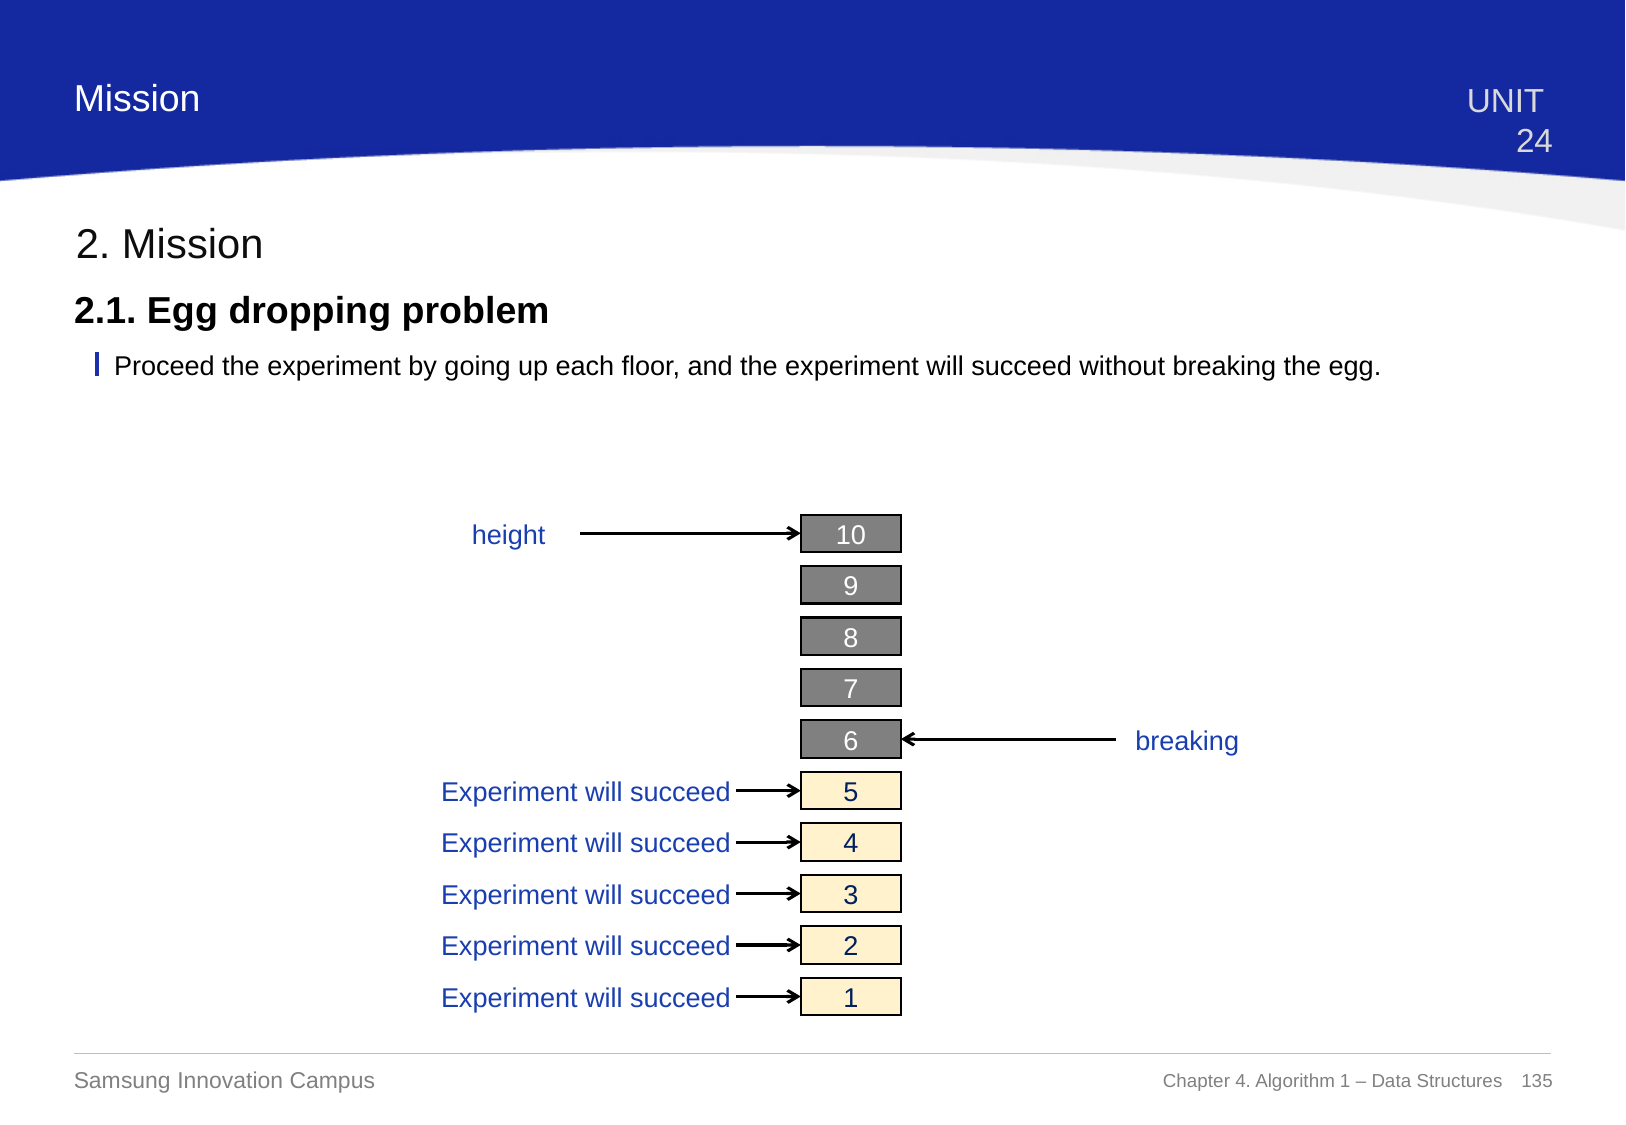

Mission
UNIT  24
2. Mission
2.1. Egg dropping problem
Proceed the experiment by going up each floor, and the experiment will succeed without breaking the egg.
height
10
9
8
7
breaking
6
Experiment will succeed
5
Experiment will succeed
4
Experiment will succeed
3
Experiment will succeed
2
Experiment will succeed
1